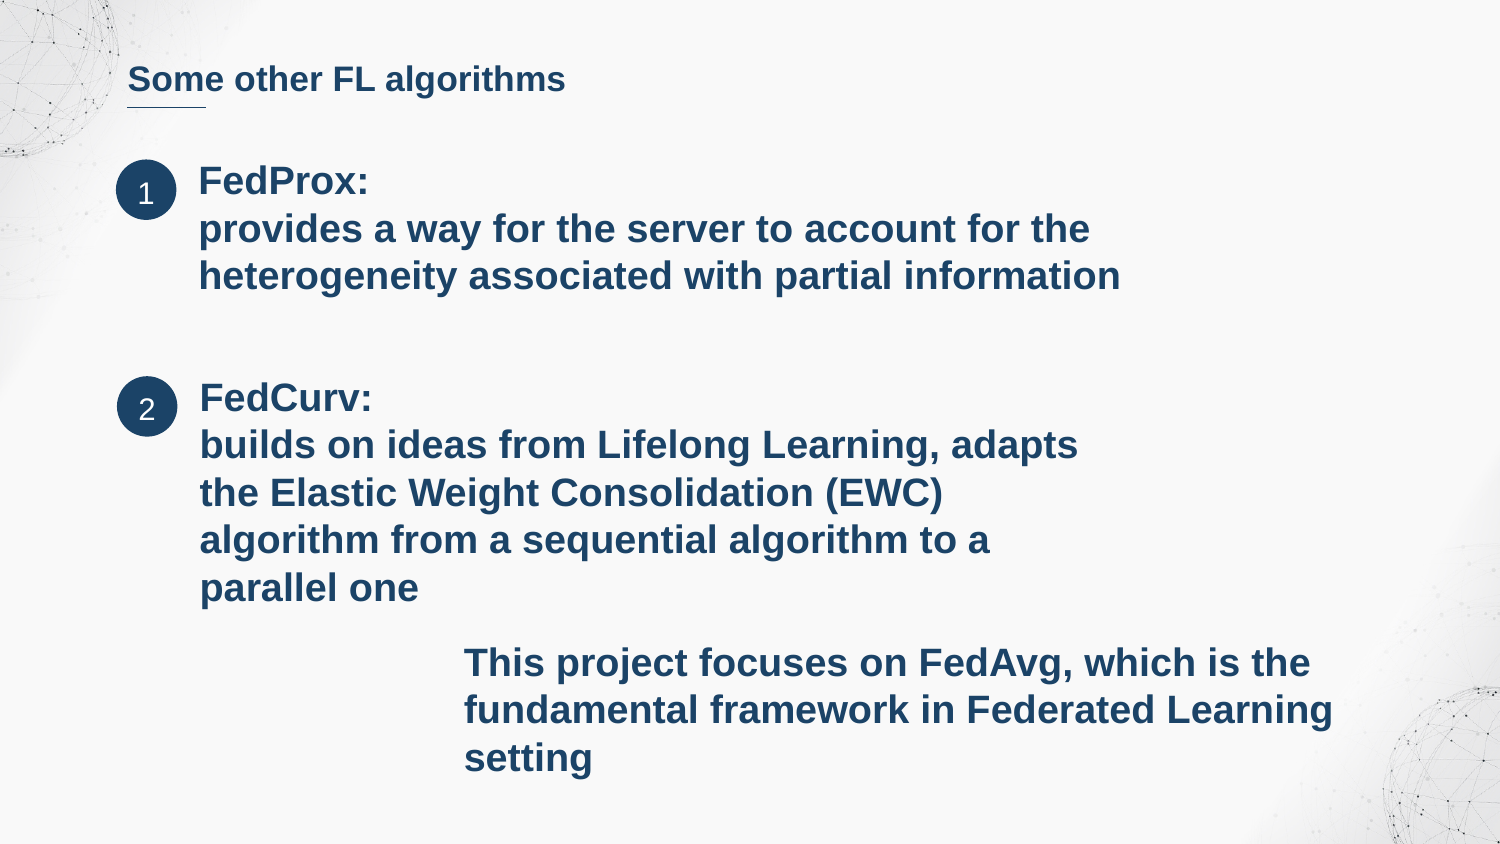

Some other FL algorithms

FedProx:
provides a way for the server to account for the heterogeneity associated with partial information

1
FedCurv:
builds on ideas from Lifelong Learning, adapts the Elastic Weight Consolidation (EWC) algorithm from a sequential algorithm to a parallel one

2
This project focuses on FedAvg, which is the fundamental framework in Federated Learning setting